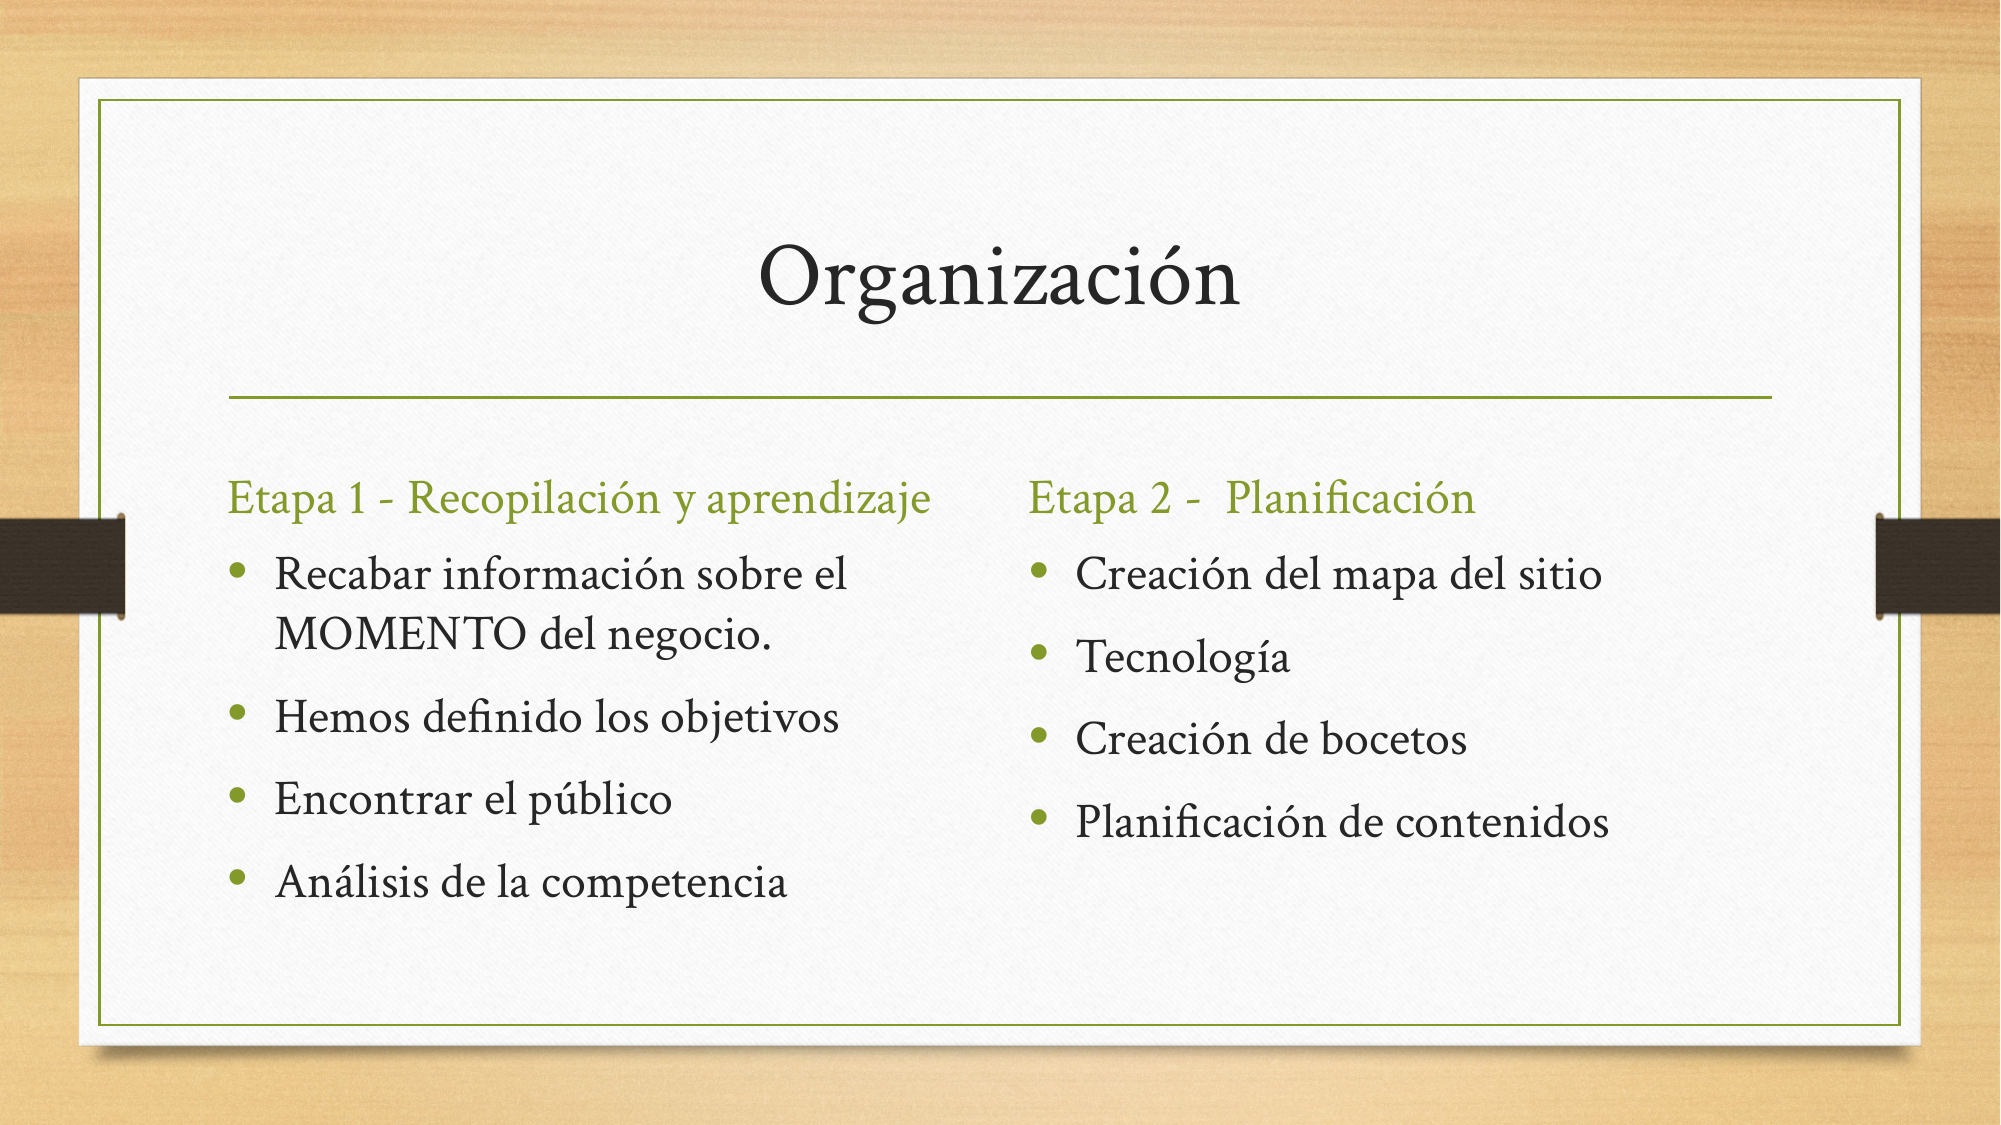

# Organización
Etapa 1 - Recopilación y aprendizaje
Etapa 2 -  Planificación
Recabar información sobre el MOMENTO del negocio.
Hemos definido los objetivos
Encontrar el público
Análisis de la competencia
Creación del mapa del sitio
Tecnología
Creación de bocetos
Planificación de contenidos